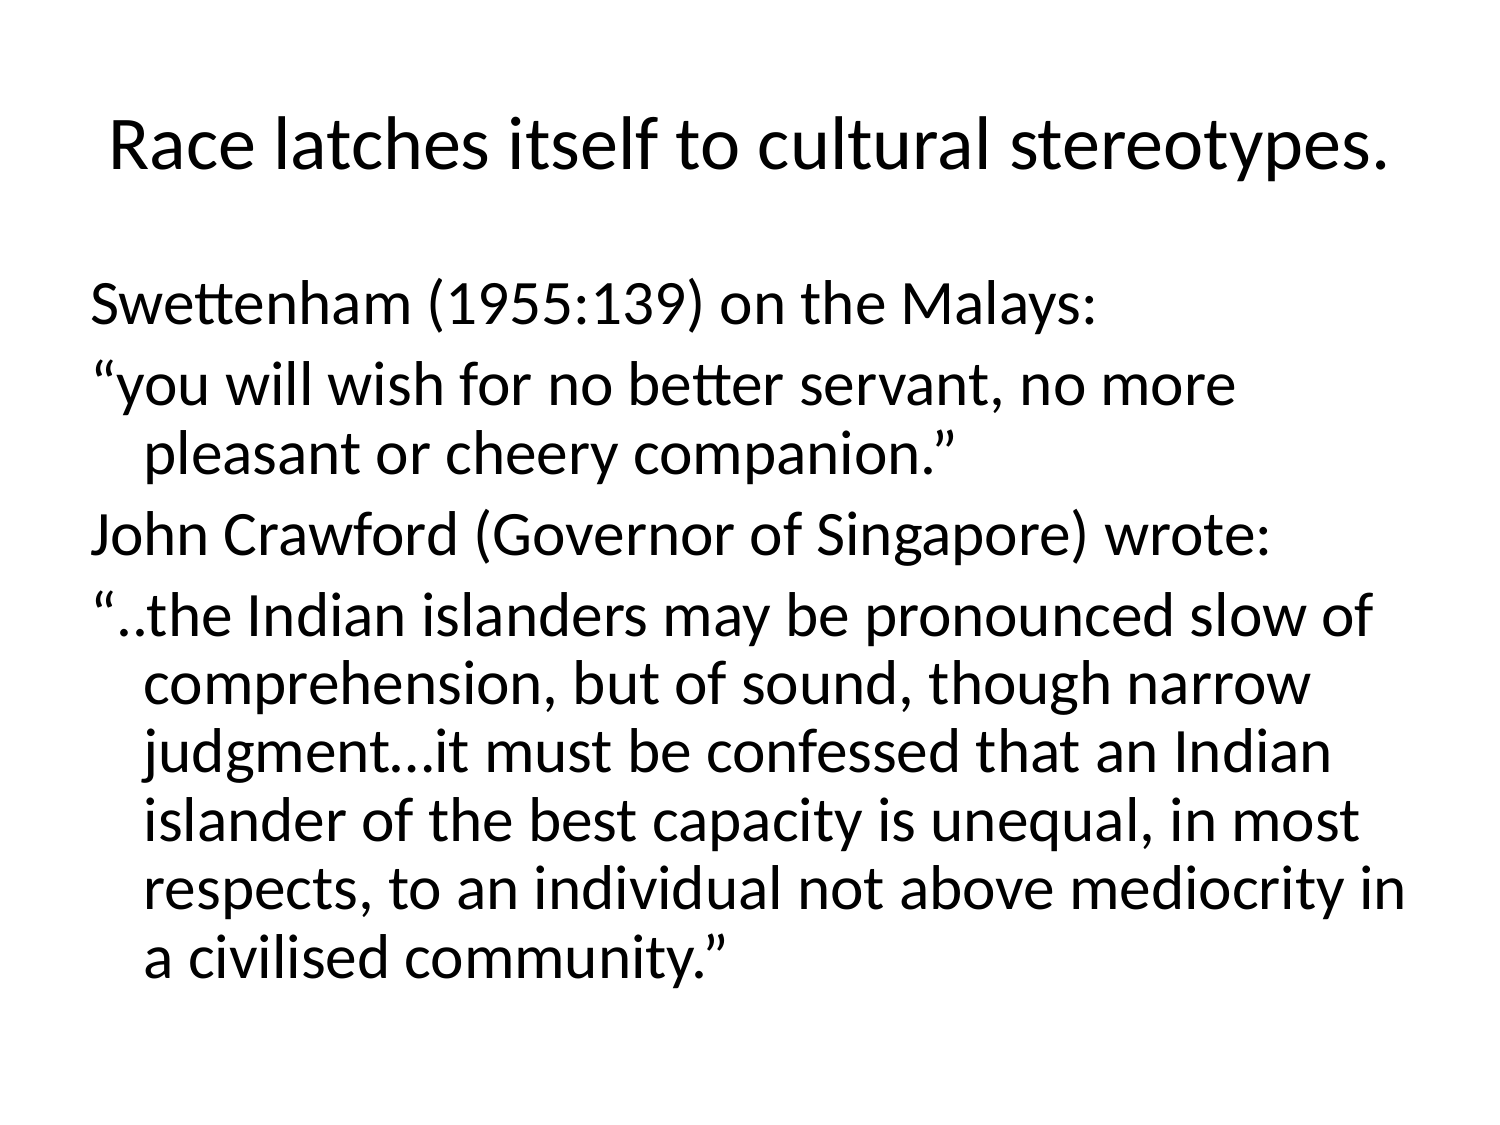

# Race latches itself to cultural stereotypes.
Swettenham (1955:139) on the Malays:
“you will wish for no better servant, no more pleasant or cheery companion.”
John Crawford (Governor of Singapore) wrote:
“..the Indian islanders may be pronounced slow of comprehension, but of sound, though narrow judgment…it must be confessed that an Indian islander of the best capacity is unequal, in most respects, to an individual not above mediocrity in a civilised community.”